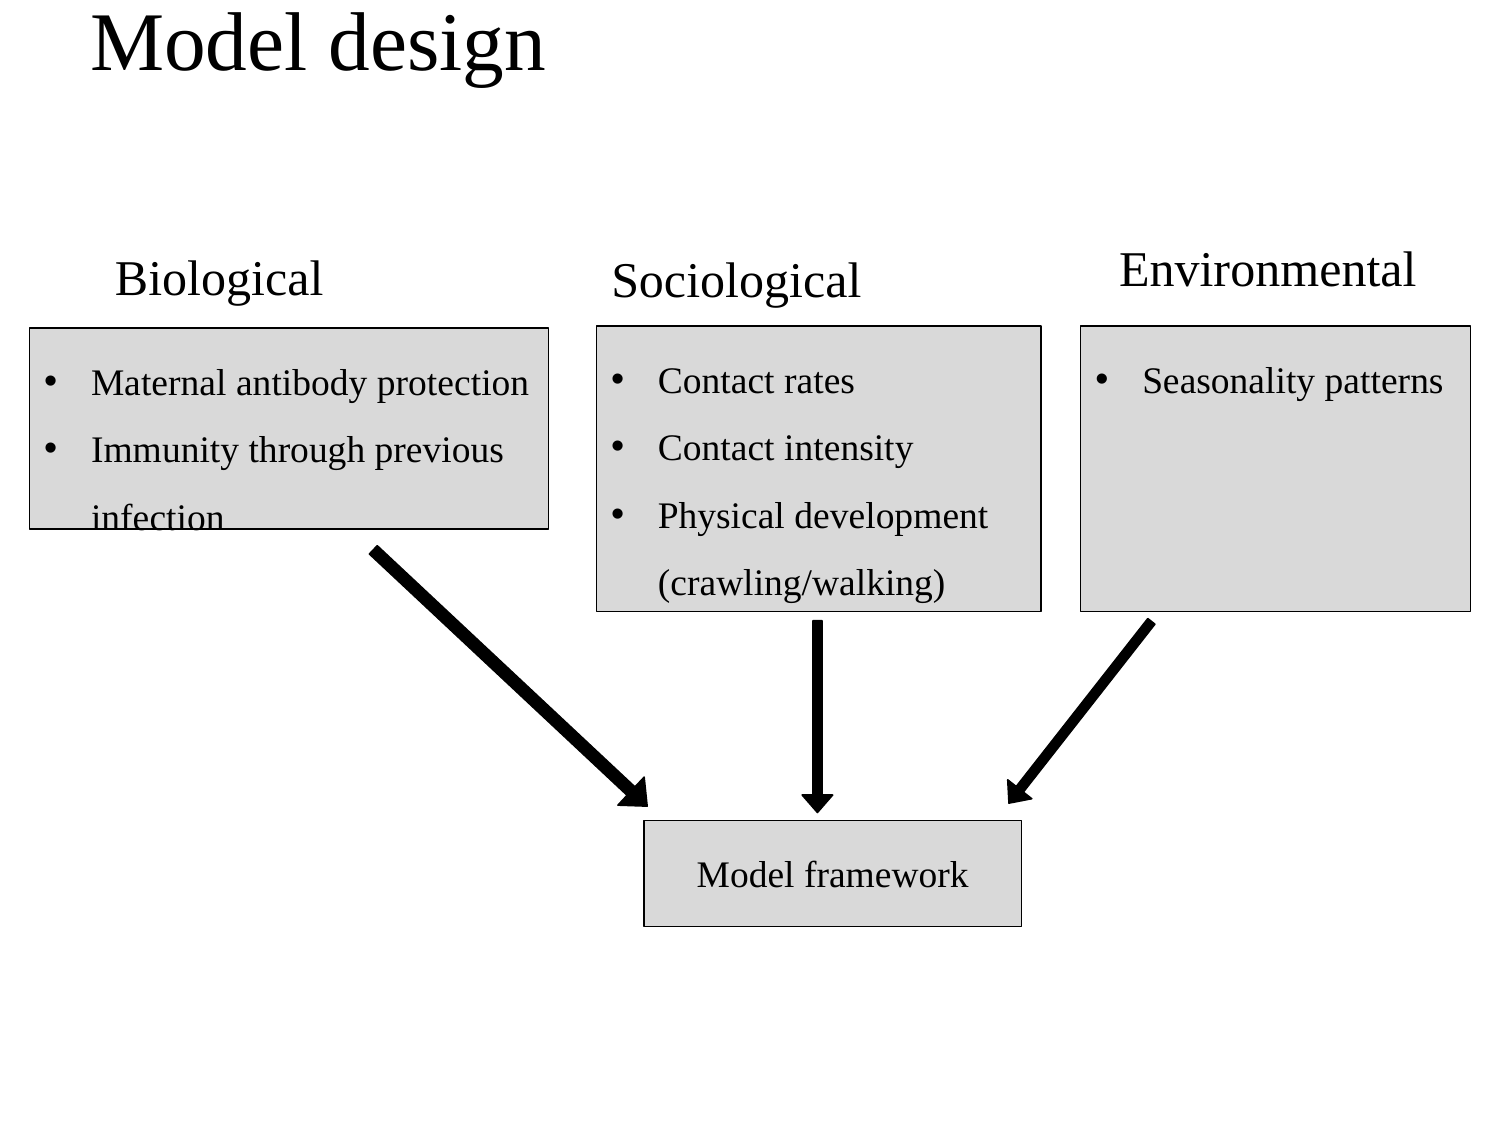

# Model design
Environmental

Biological

Sociological

Biological
Contact rates
Contact intensity
Physical development (crawling/walking)
Seasonality patterns
Maternal antibody protection
Immunity through previous infection

Model framework